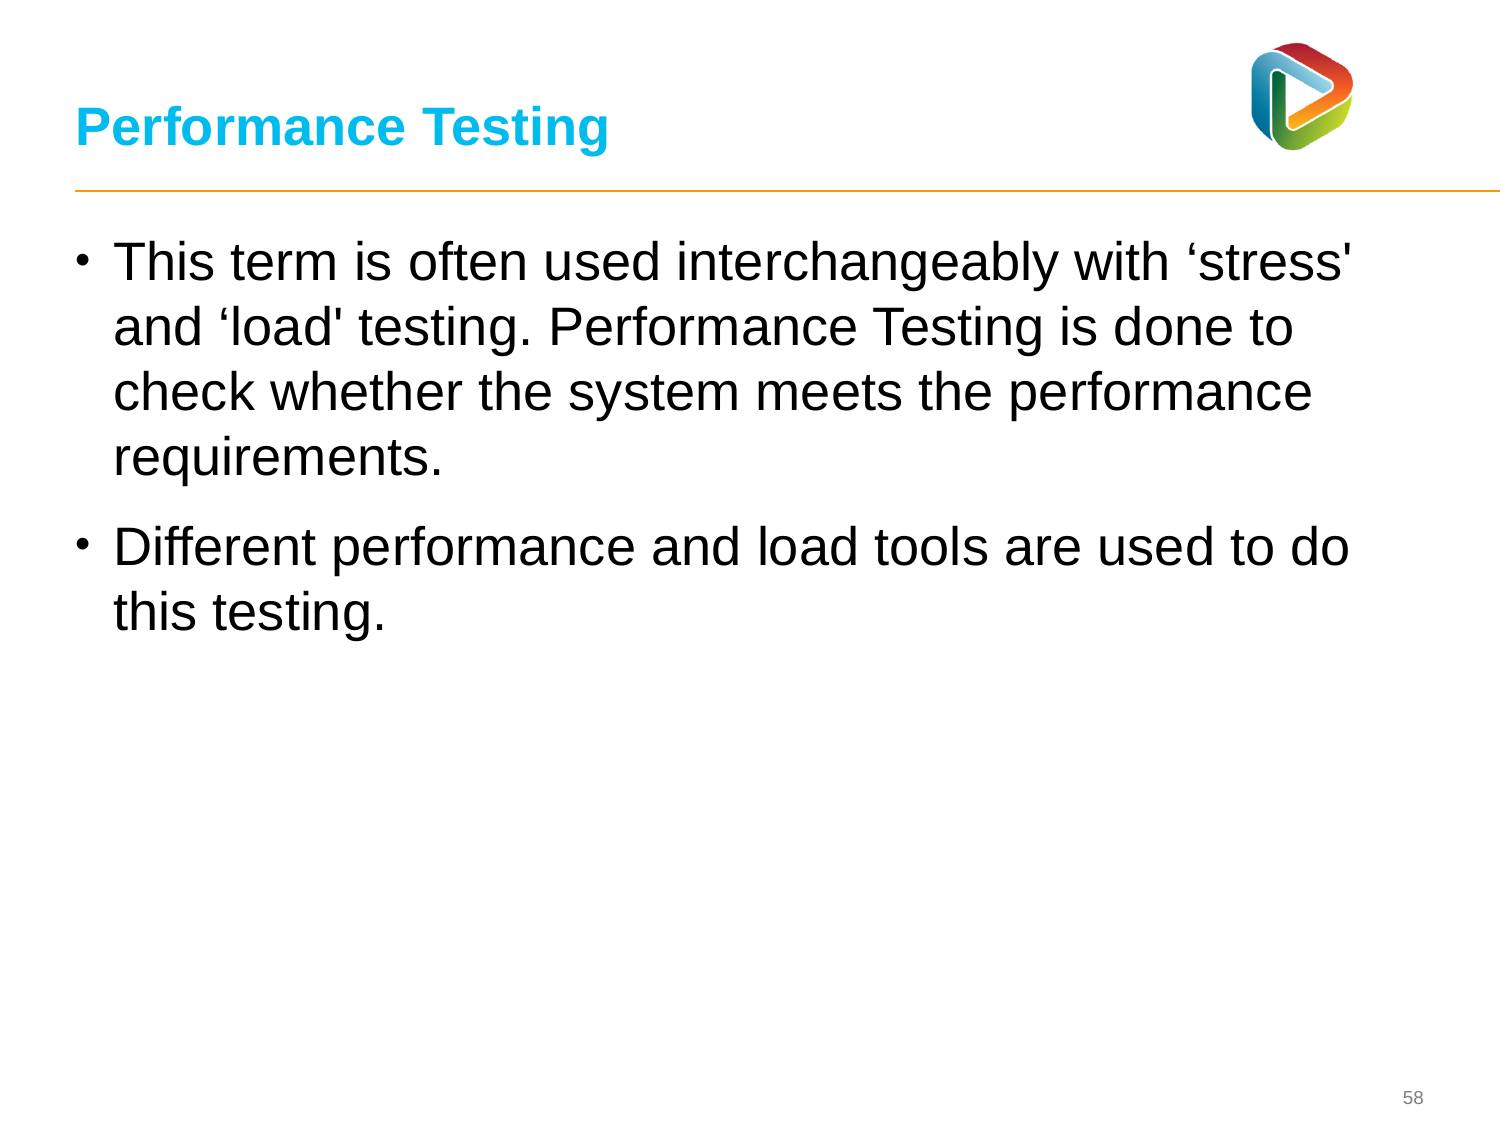

# Performance Testing
This term is often used interchangeably with ‘stress' and ‘load' testing. Performance Testing is done to check whether the system meets the performance requirements.
Different performance and load tools are used to do this testing.